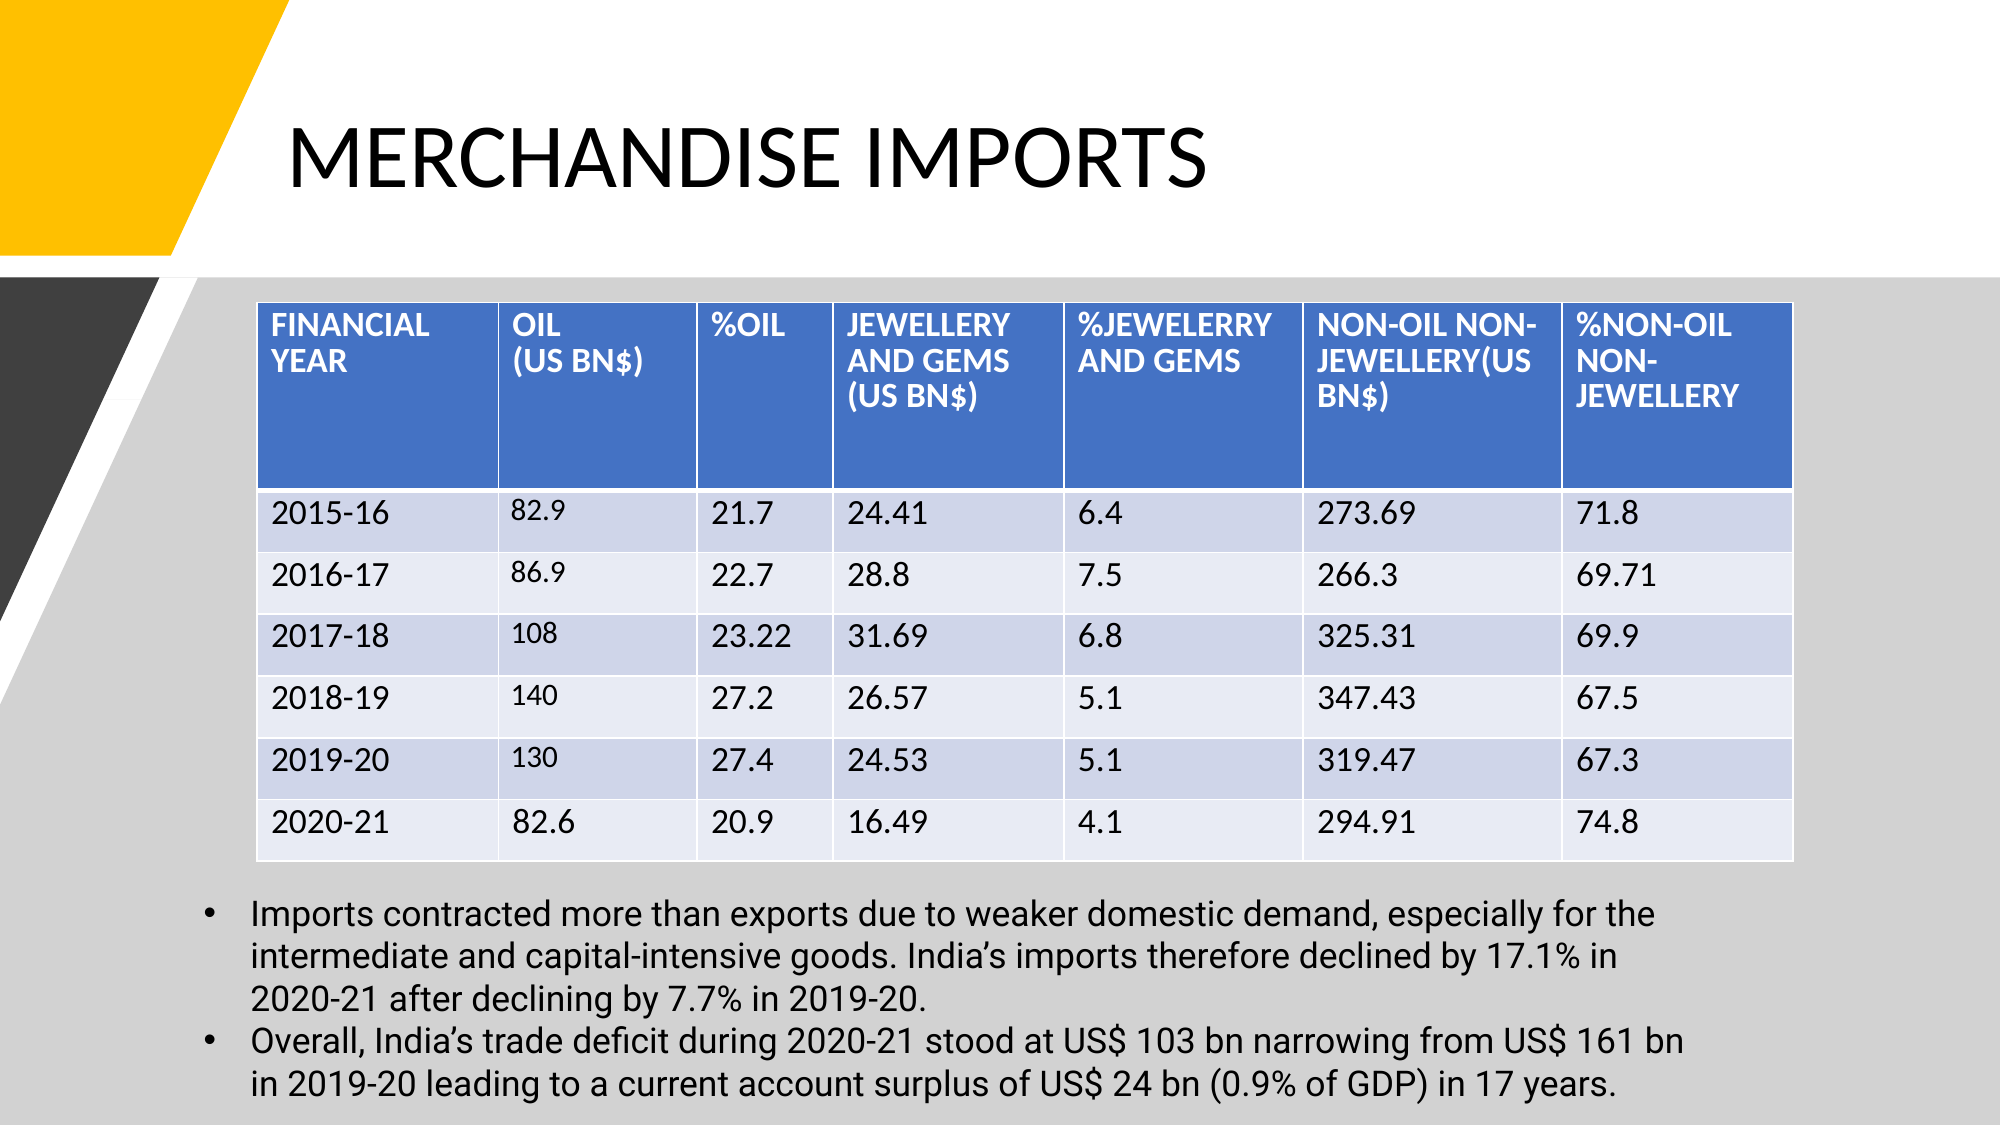

# MERCHANDISE IMPORTS

| FINANCIAL YEAR | OIL (US BN$) | %OIL | JEWELLERY AND GEMS (US BN$) | %JEWELERRY AND GEMS | NON-OIL NON-JEWELLERY(US BN$) | %NON-OIL NON-JEWELLERY |
| --- | --- | --- | --- | --- | --- | --- |
| 2015-16 | 82.9 | 21.7 | 24.41 | 6.4 | 273.69 | 71.8 |
| 2016-17 | 86.9 | 22.7 | 28.8 | 7.5 | 266.3 | 69.71 |
| 2017-18 | 108 | 23.22 | 31.69 | 6.8 | 325.31 | 69.9 |
| 2018-19 | 140 | 27.2 | 26.57 | 5.1 | 347.43 | 67.5 |
| 2019-20 | 130 | 27.4 | 24.53 | 5.1 | 319.47 | 67.3 |
| 2020-21 | 82.6 | 20.9 | 16.49 | 4.1 | 294.91 | 74.8 |
Imports contracted more than exports due to weaker domestic demand, especially for the intermediate and capital-intensive goods. India’s imports therefore declined by 17.1% in 2020-21 after declining by 7.7% in 2019-20.
Overall, India’s trade deficit during 2020-21 stood at US$ 103 bn narrowing from US$ 161 bn in 2019-20 leading to a current account surplus of US$ 24 bn (0.9% of GDP) in 17 years.